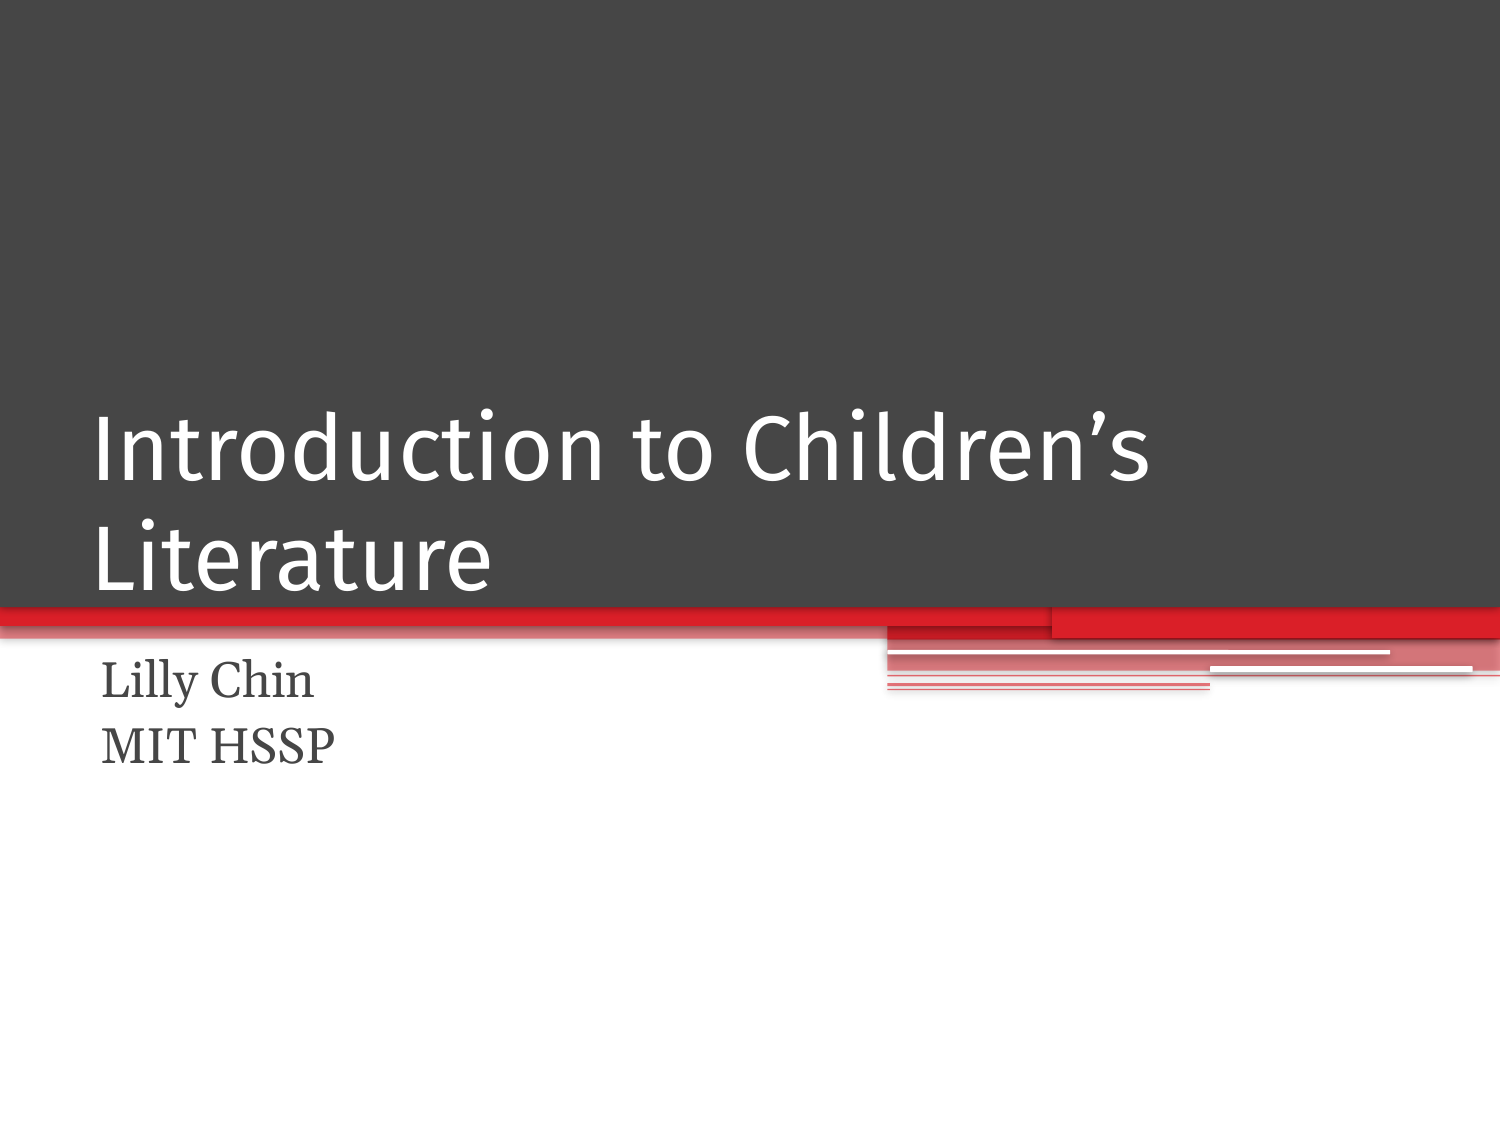

# Introduction to Children’s Literature
Lilly Chin
MIT HSSP